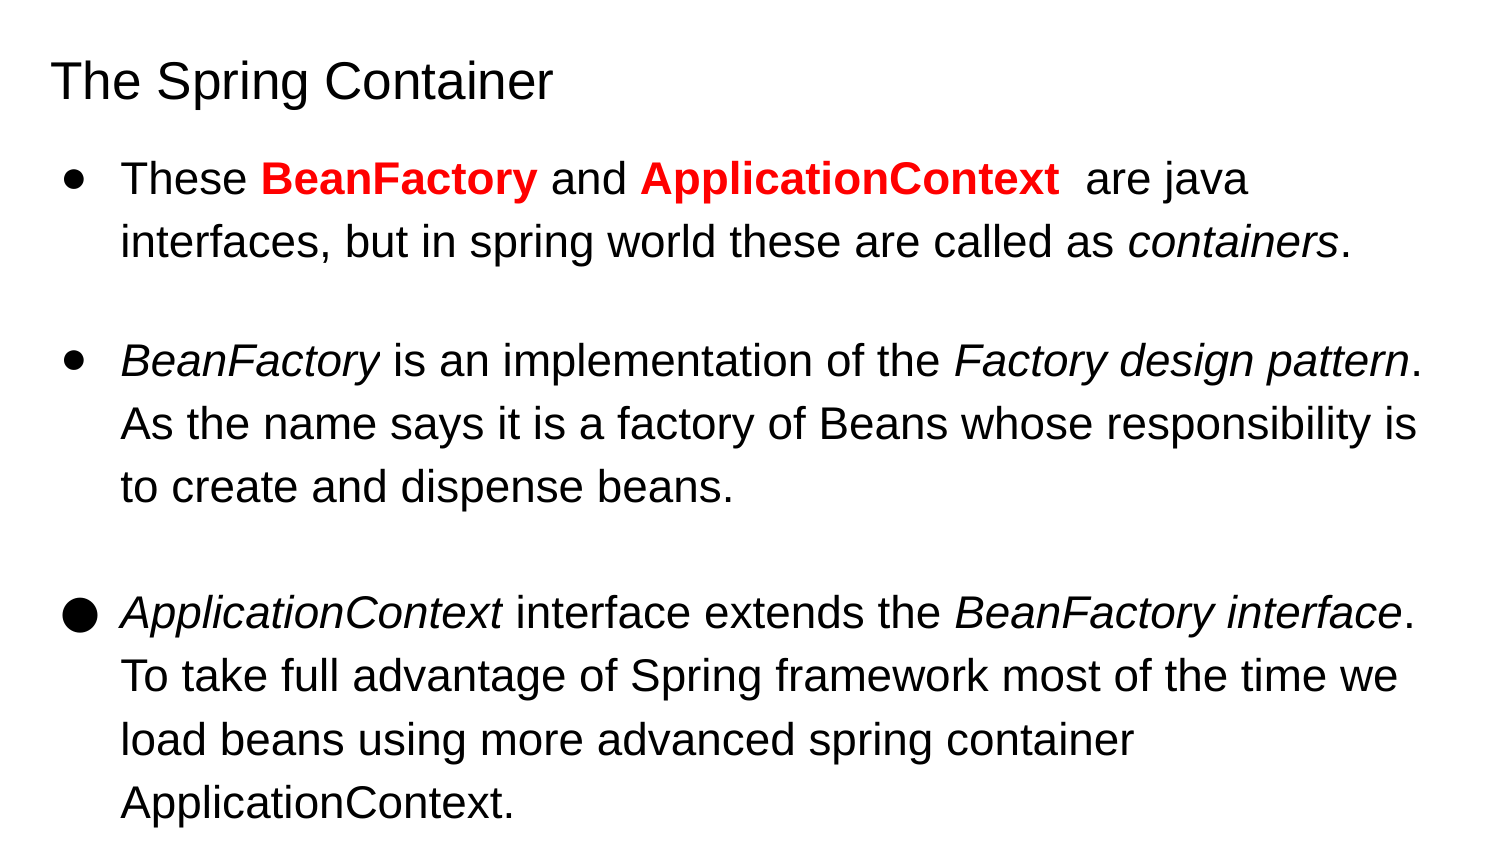

# The Spring Container
These BeanFactory and ApplicationContext  are java interfaces, but in spring world these are called as containers.
BeanFactory is an implementation of the Factory design pattern. As the name says it is a factory of Beans whose responsibility is to create and dispense beans.
ApplicationContext interface extends the BeanFactory interface.  To take full advantage of Spring framework most of the time we load beans using more advanced spring container ApplicationContext.